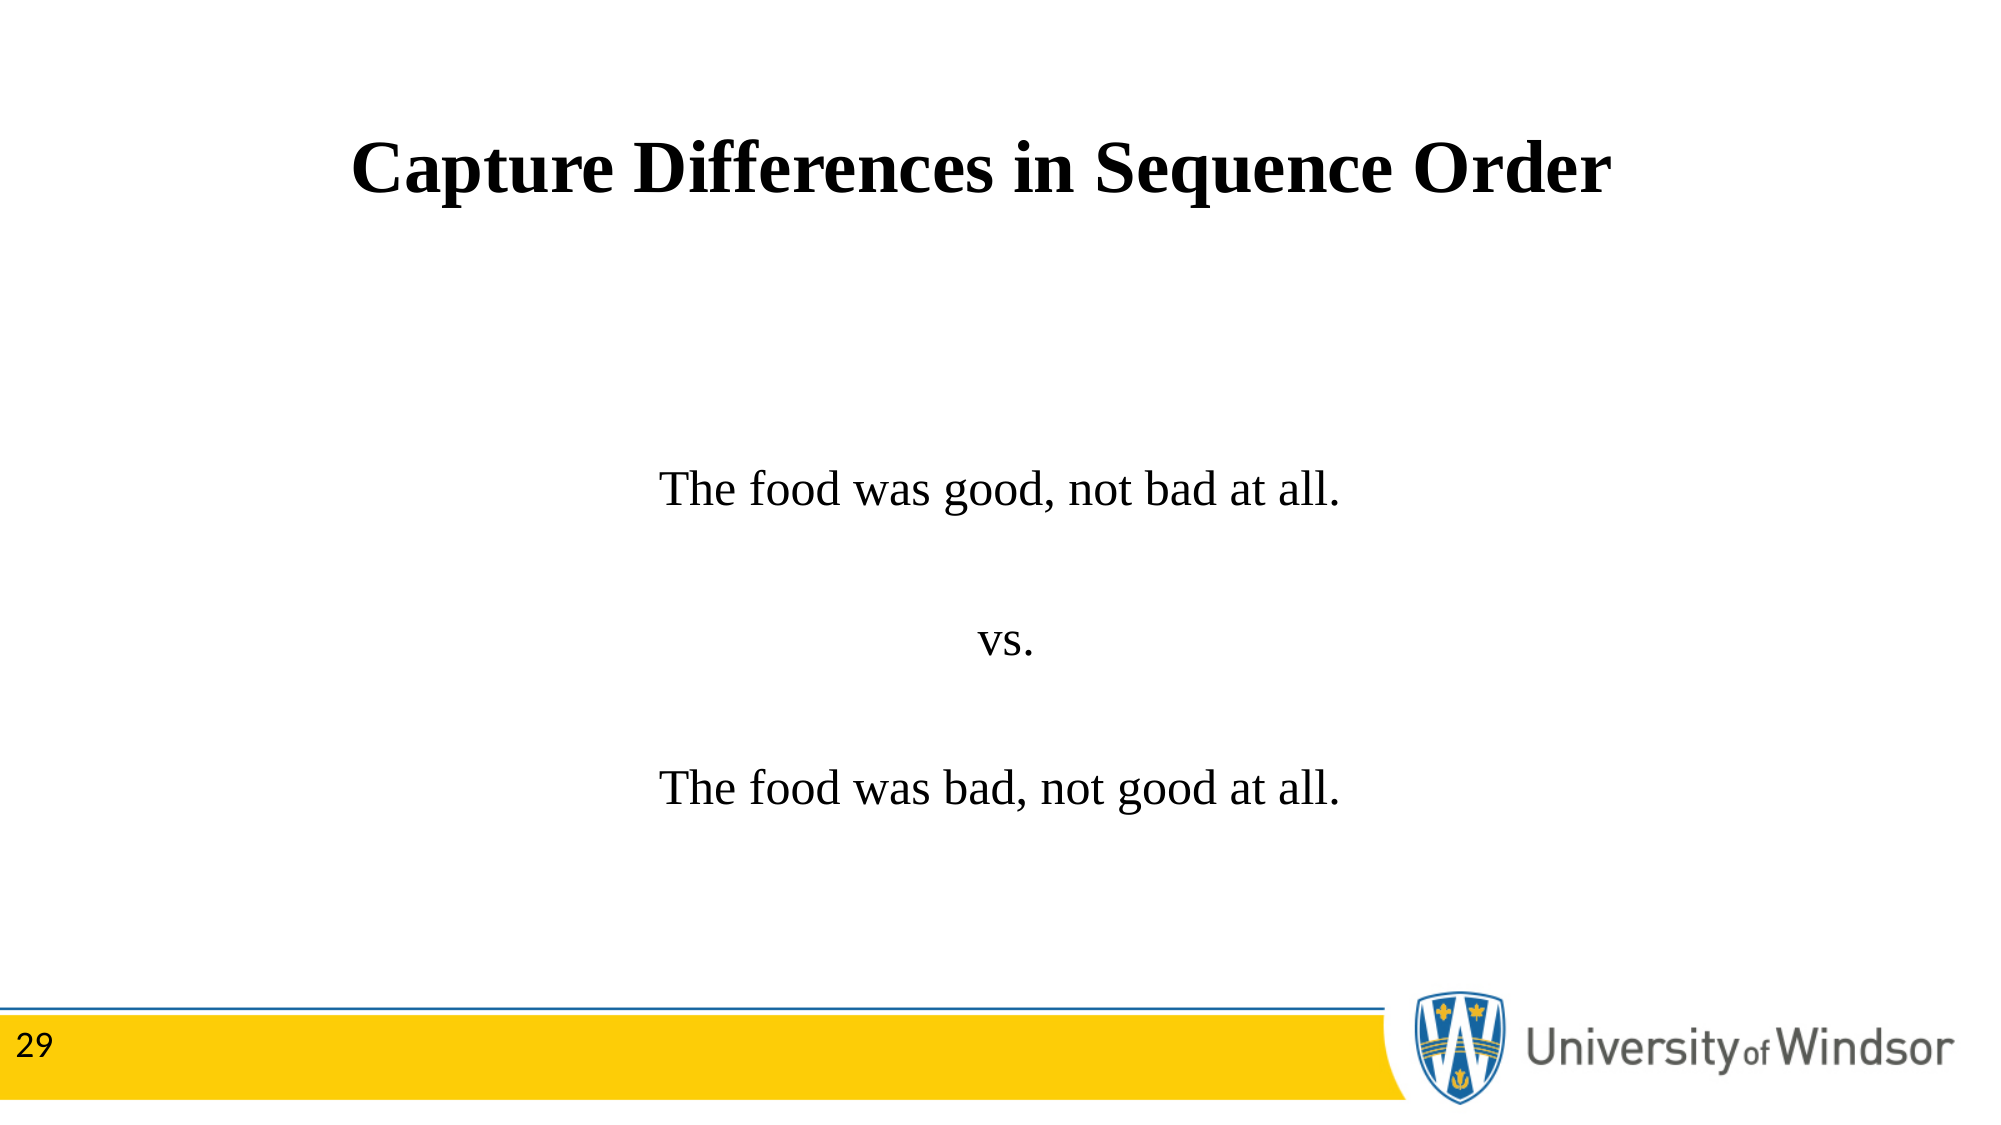

# Capture Differences in Sequence Order

The food was good, not bad at all.

 vs.

The food was bad, not good at all.
29